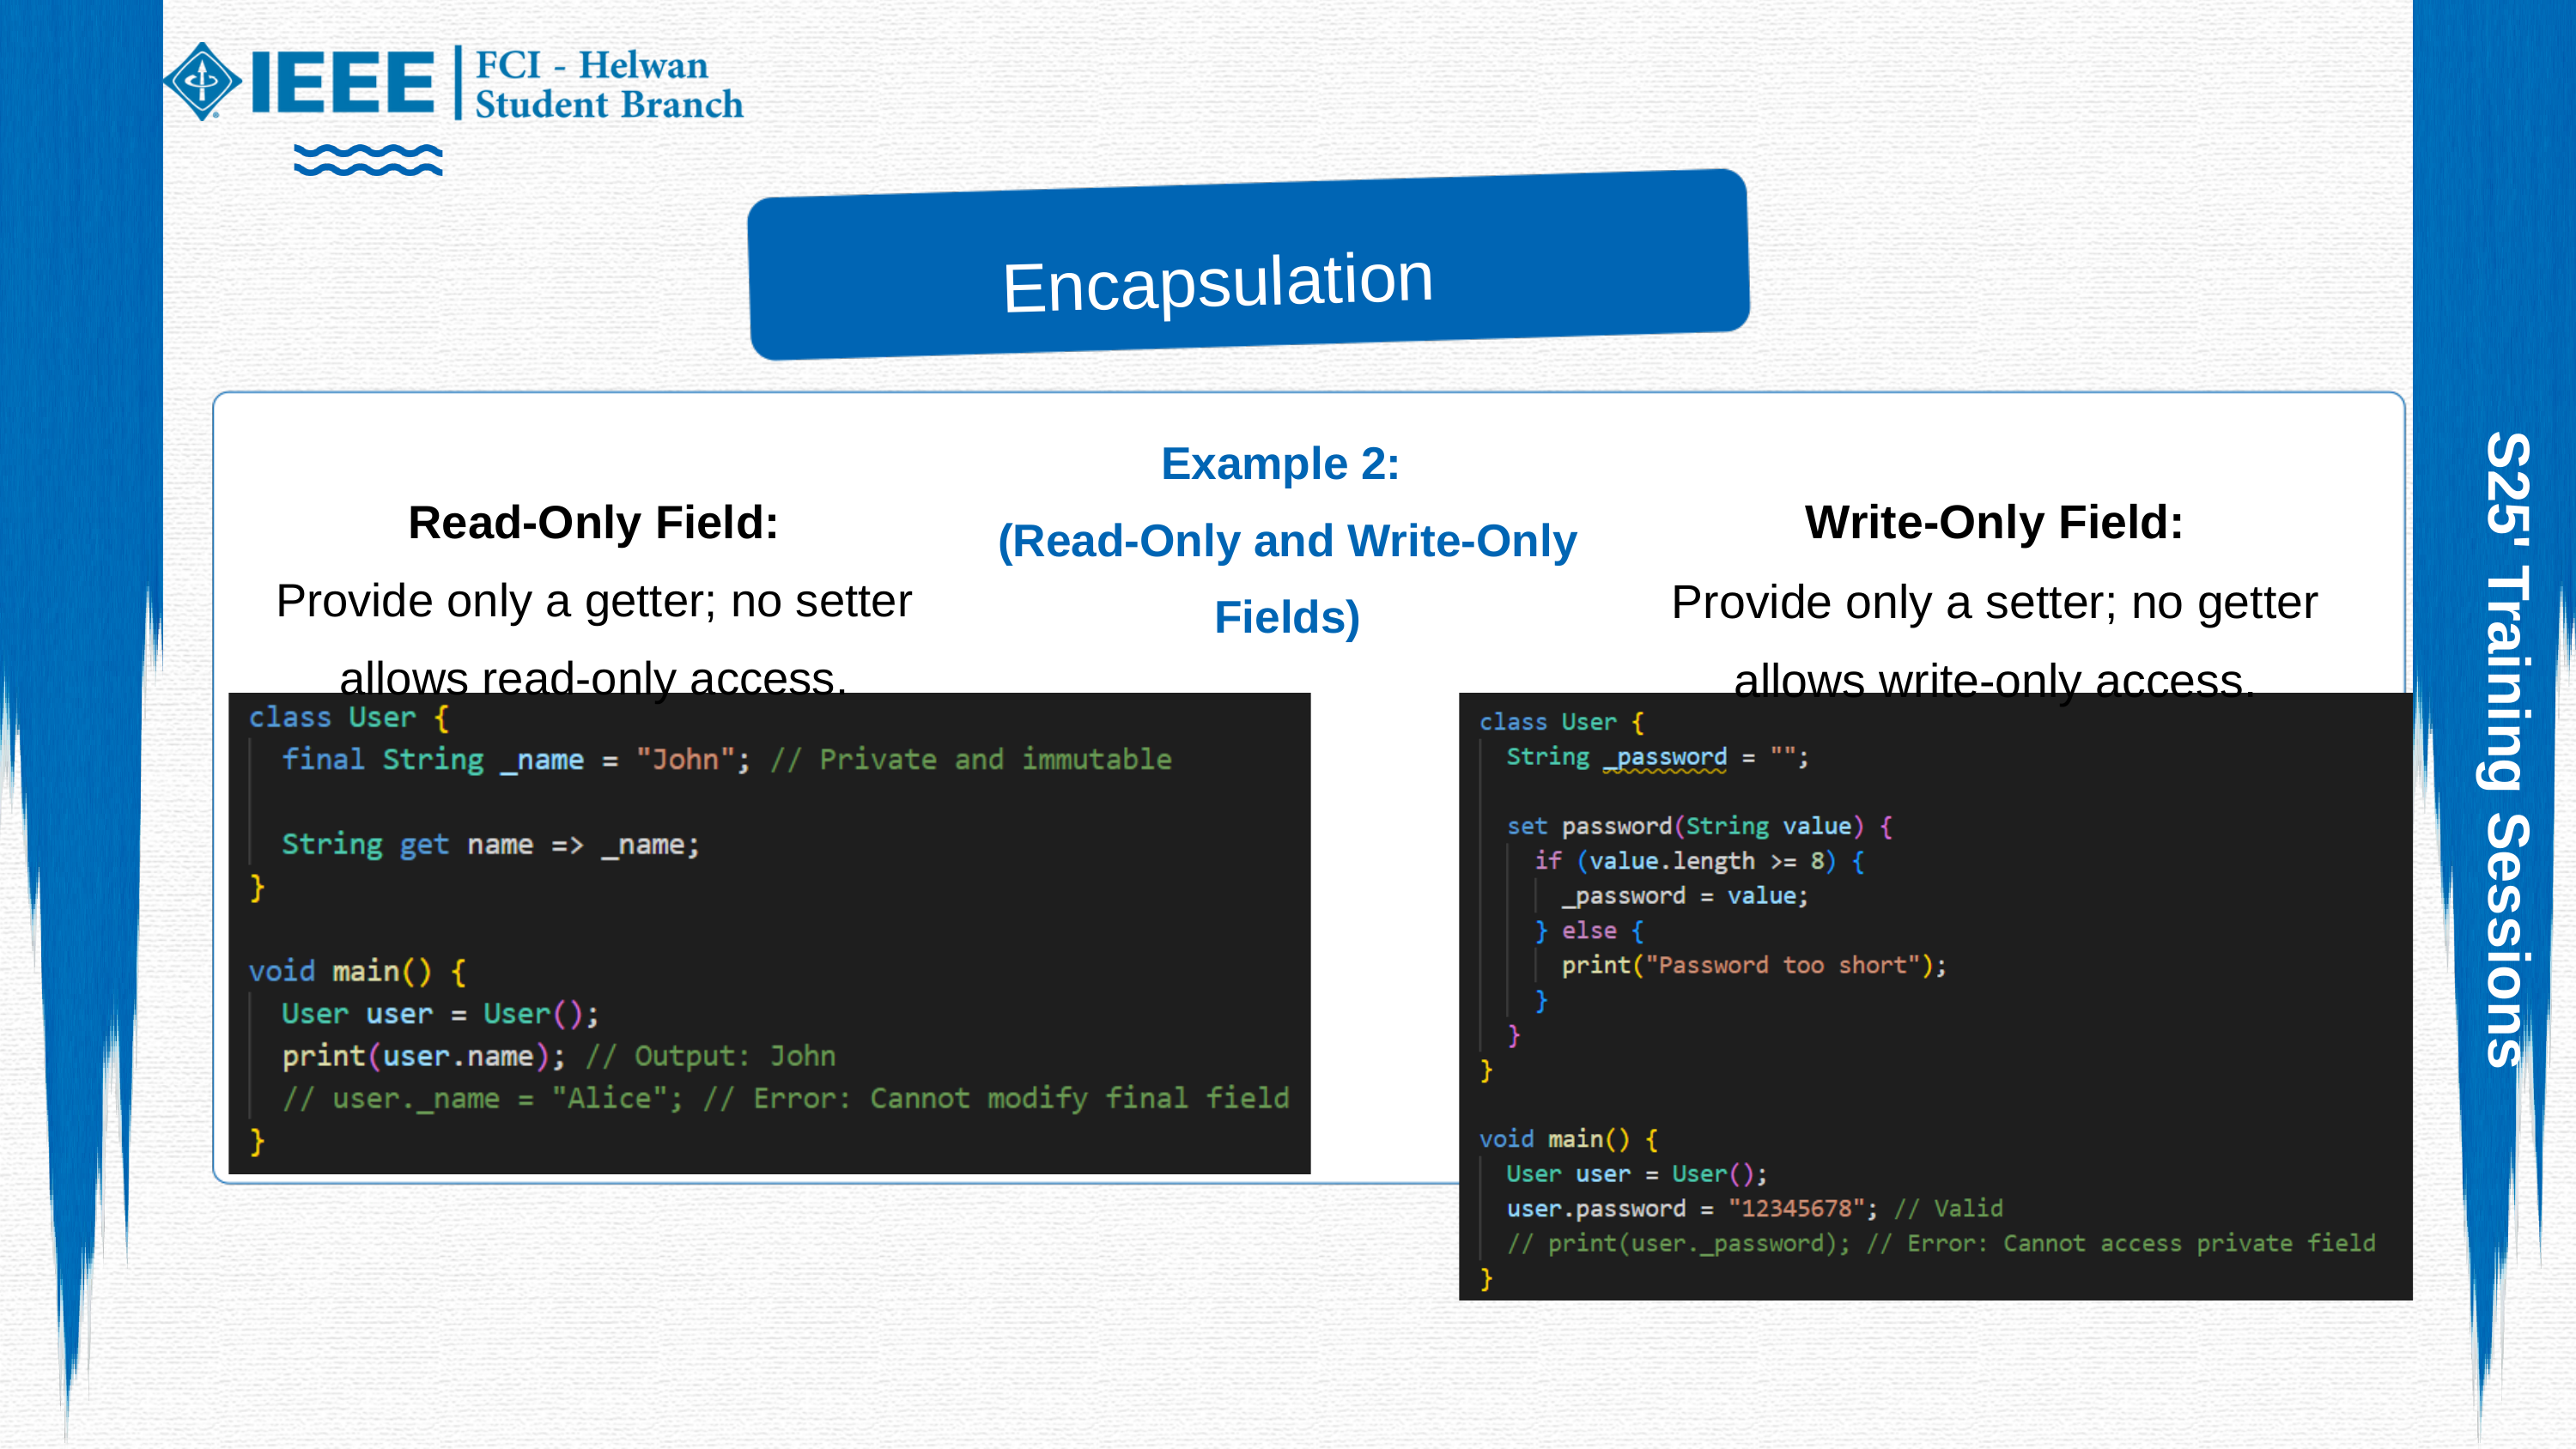

Encapsulation

Example 2:
(Read-Only and Write-Only Fields)
Write-Only Field:
Provide only a setter; no getter allows write-only access.
Read-Only Field:
Provide only a getter; no setter allows read-only access.

S25' Training Sessions